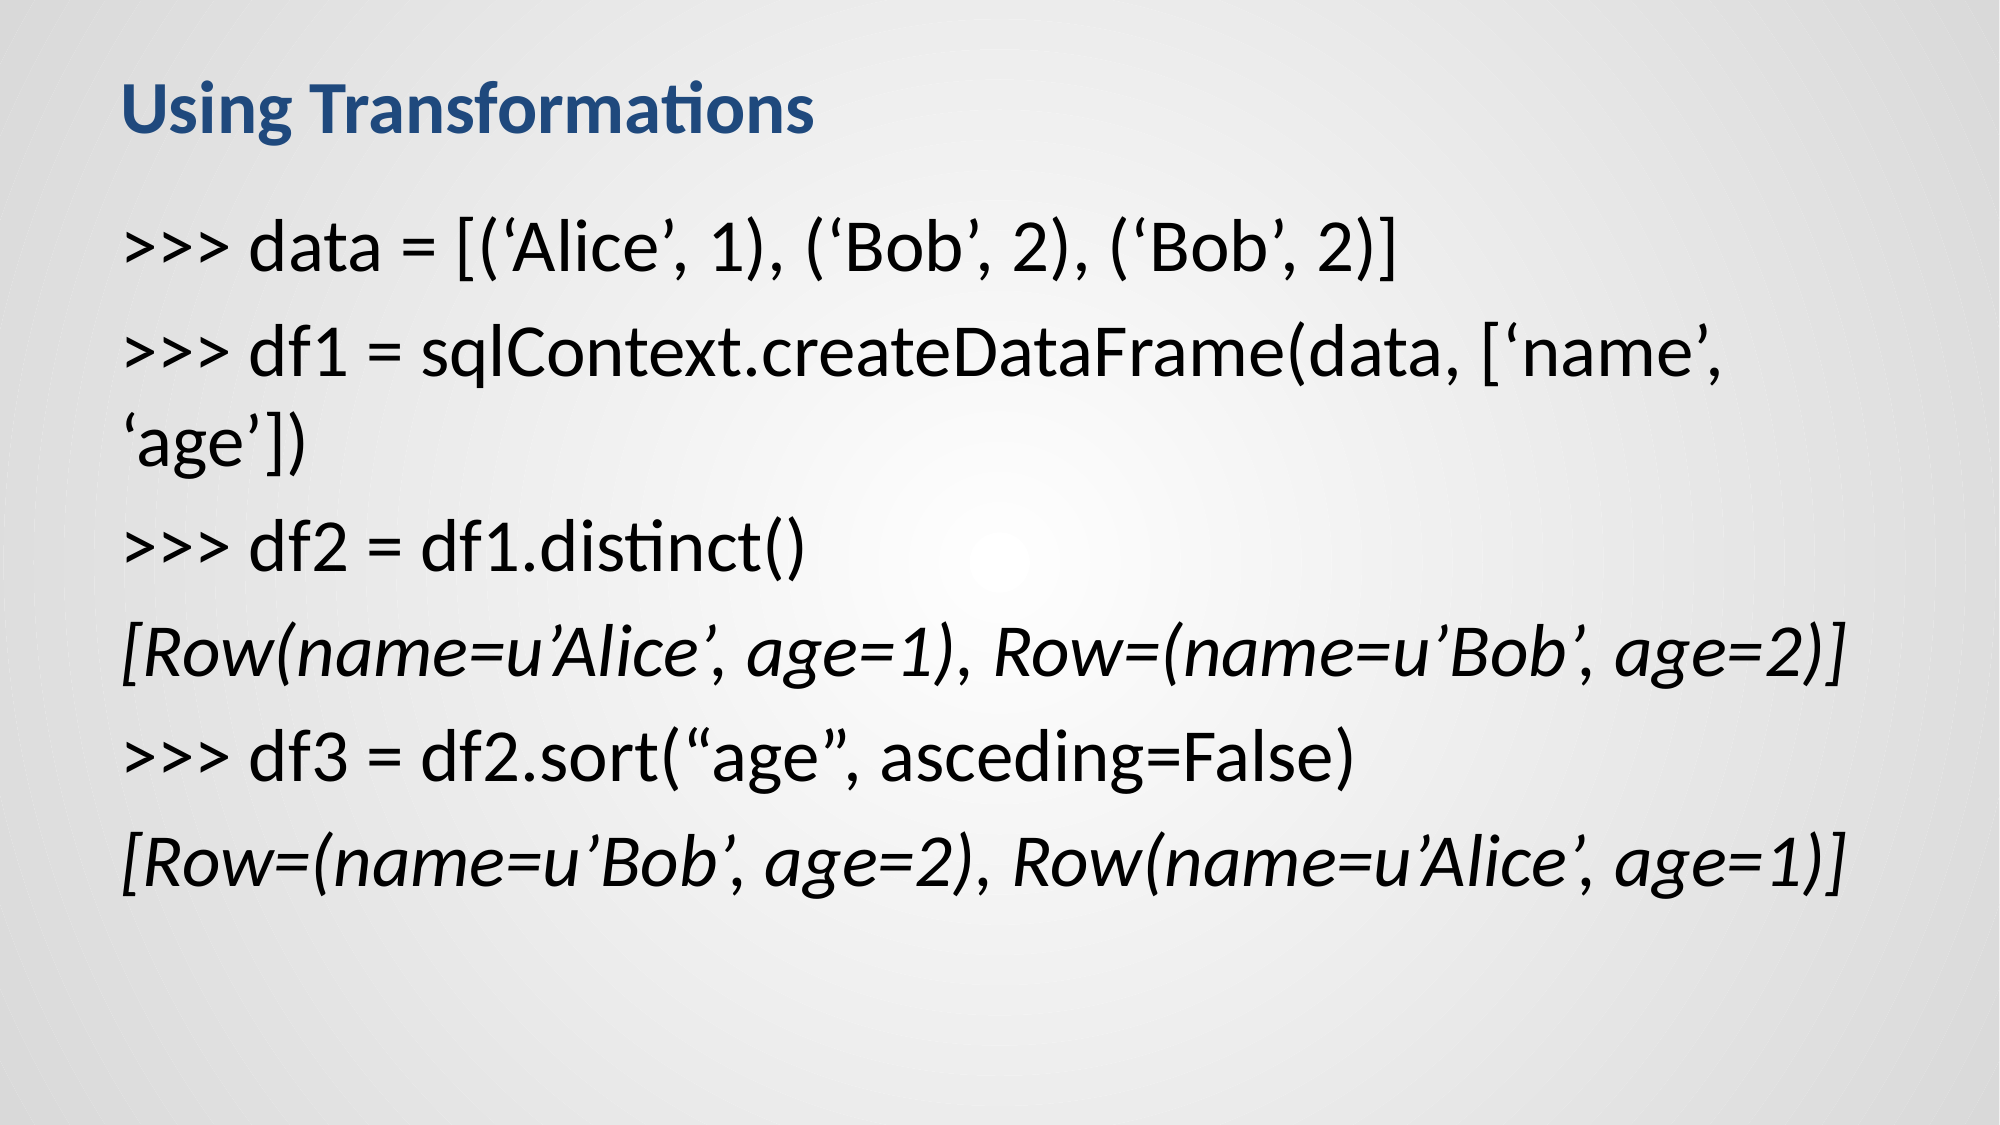

# Using Transformations
>>> data = [(‘Alice’, 1), (‘Bob’, 2), (‘Bob’, 2)]
>>> df1 = sqlContext.createDataFrame(data, [‘name’, ‘age’])
>>> df2 = df1.distinct()
[Row(name=u’Alice’, age=1), Row=(name=u’Bob’, age=2)]
>>> df3 = df2.sort(“age”, asceding=False)
[Row=(name=u’Bob’, age=2), Row(name=u’Alice’, age=1)]